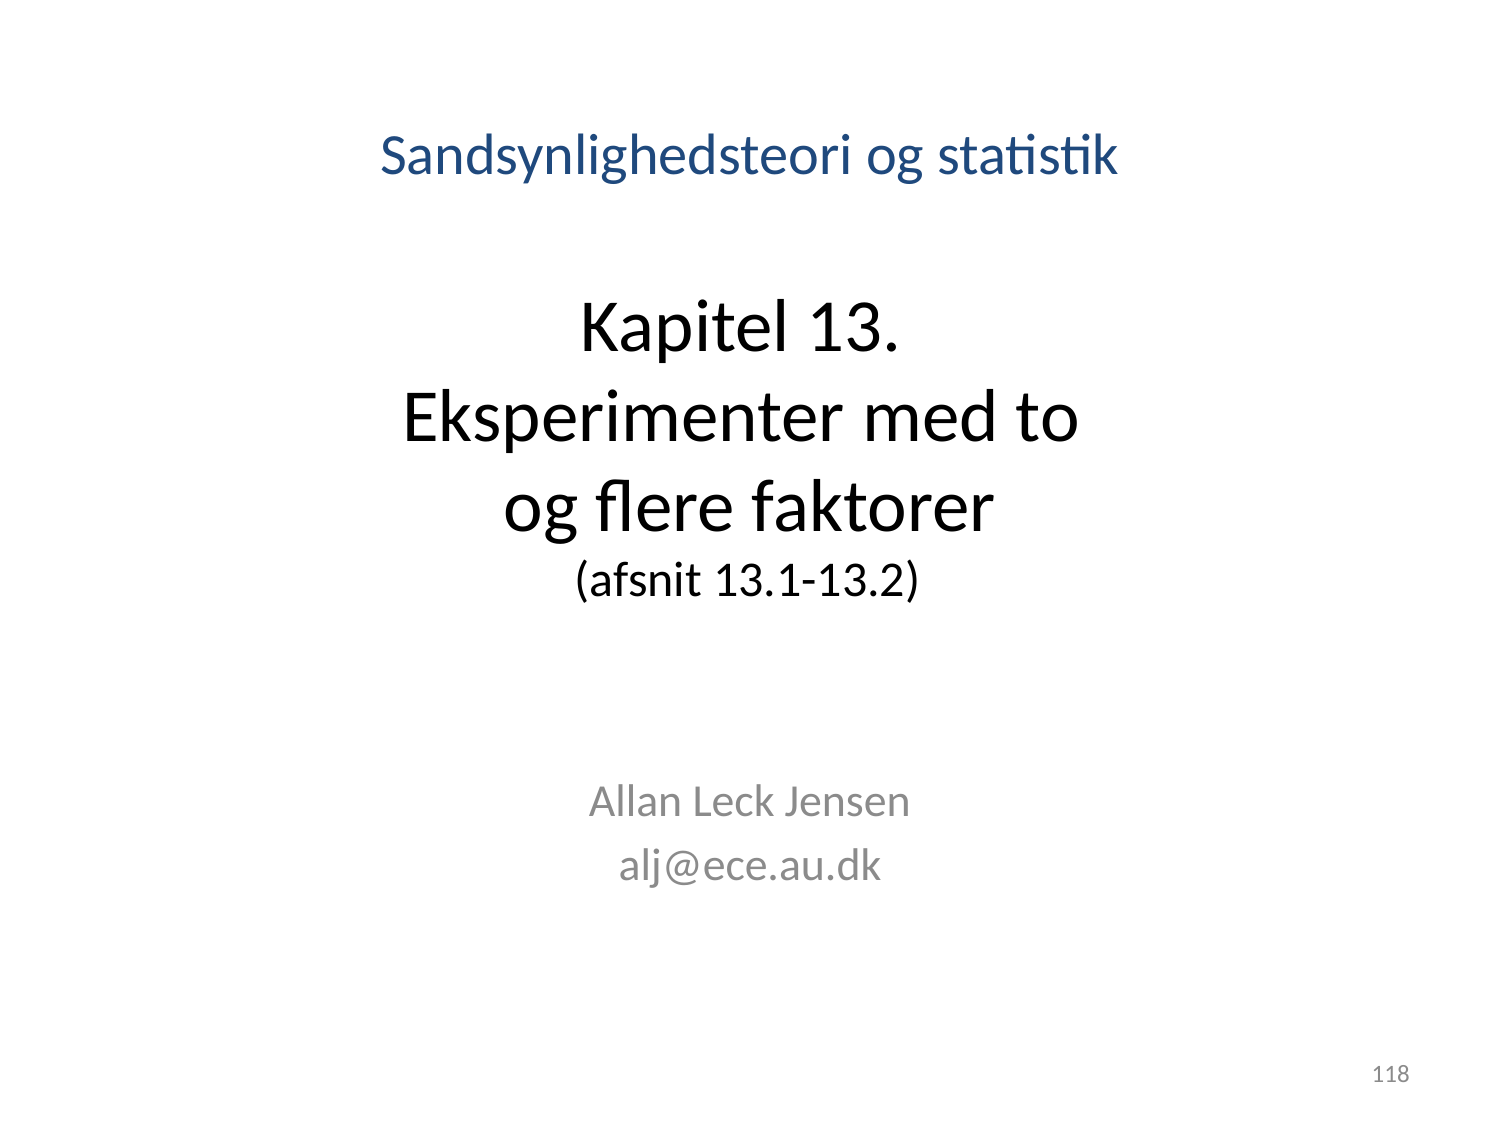

# Sandsynlighedsteori og statistik Kapitel 13. Eksperimenter med to og flere faktorer (afsnit 13.1-13.2)
Allan Leck Jensen
alj@ece.au.dk
118